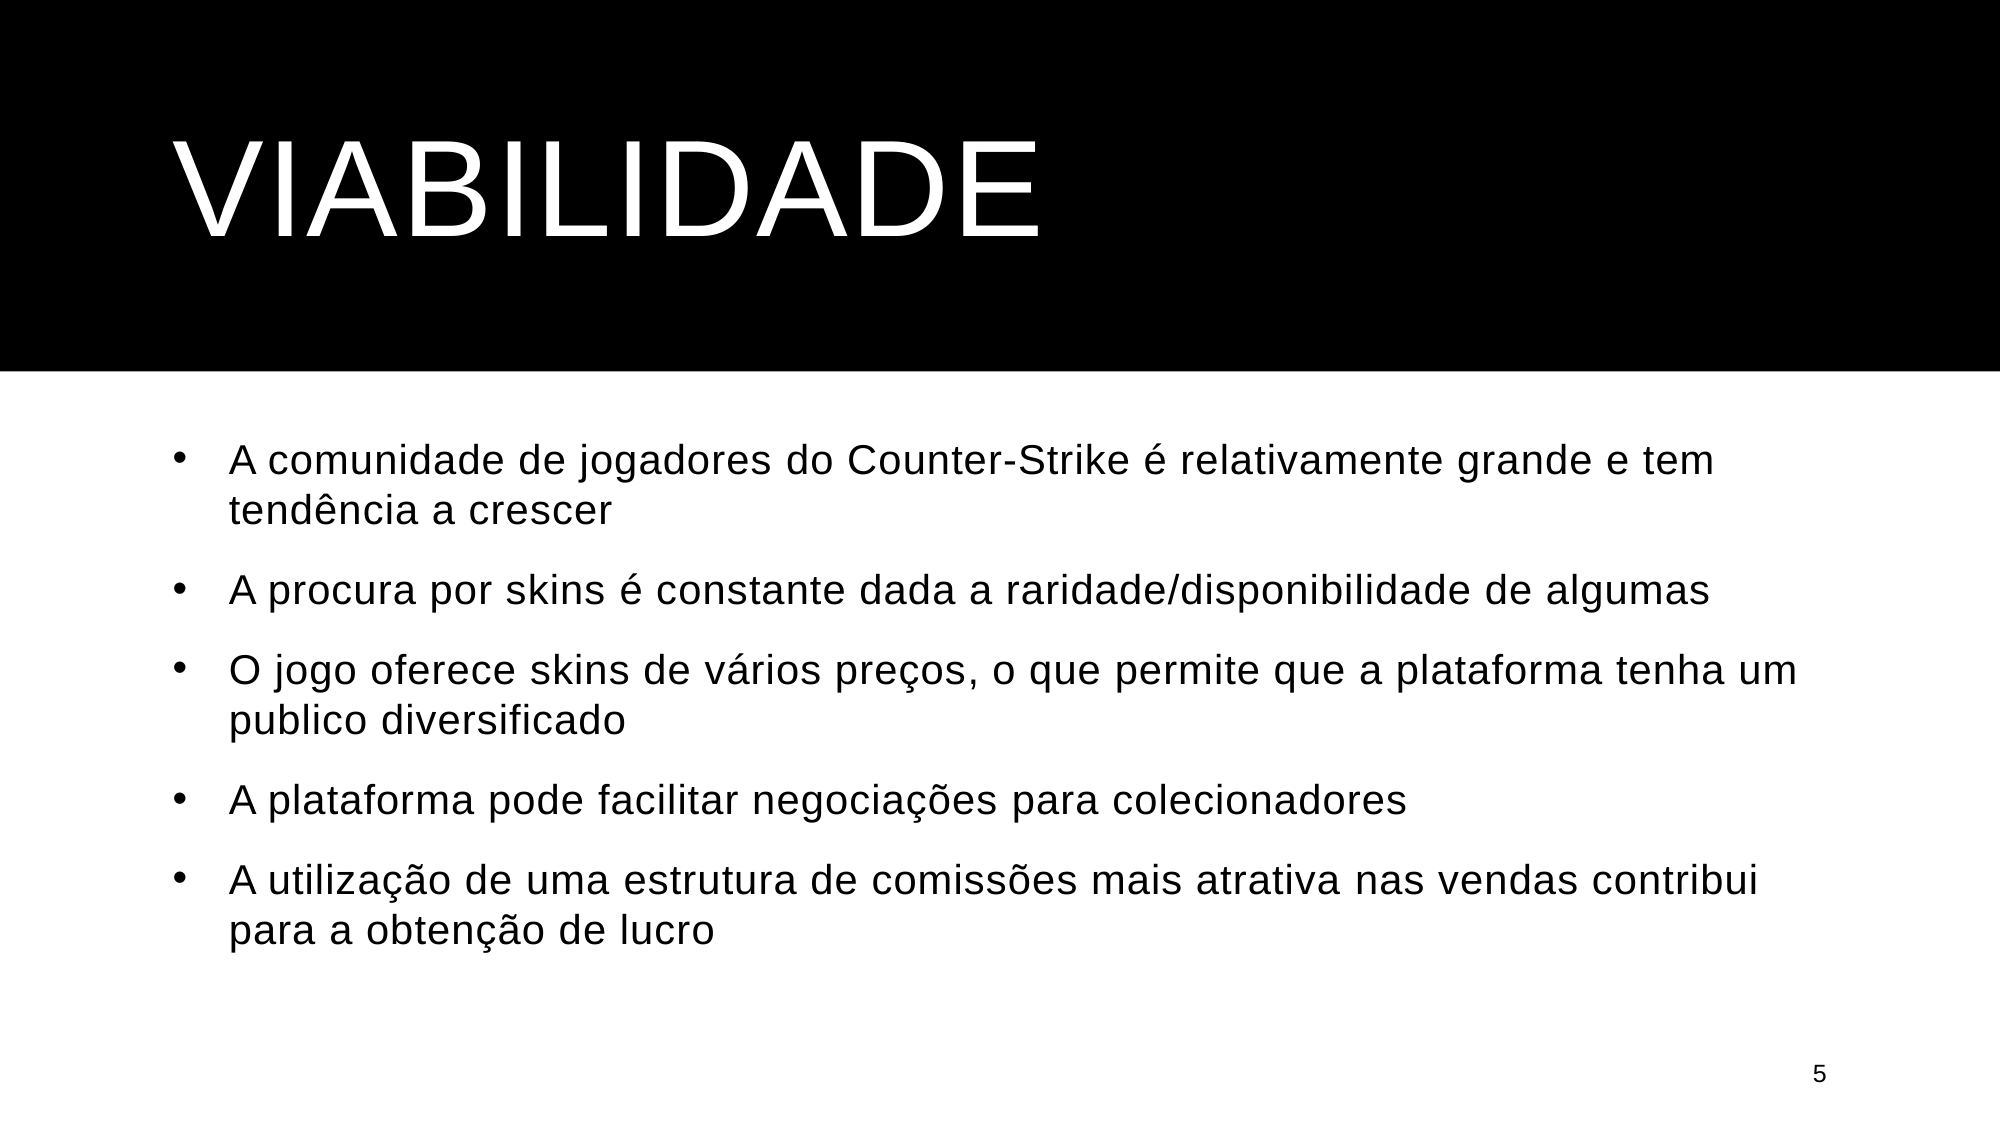

# Viabilidade
A comunidade de jogadores do Counter-Strike é relativamente grande e tem tendência a crescer
A procura por skins é constante dada a raridade/disponibilidade de algumas
O jogo oferece skins de vários preços, o que permite que a plataforma tenha um publico diversificado
A plataforma pode facilitar negociações para colecionadores
A utilização de uma estrutura de comissões mais atrativa nas vendas contribui para a obtenção de lucro
5